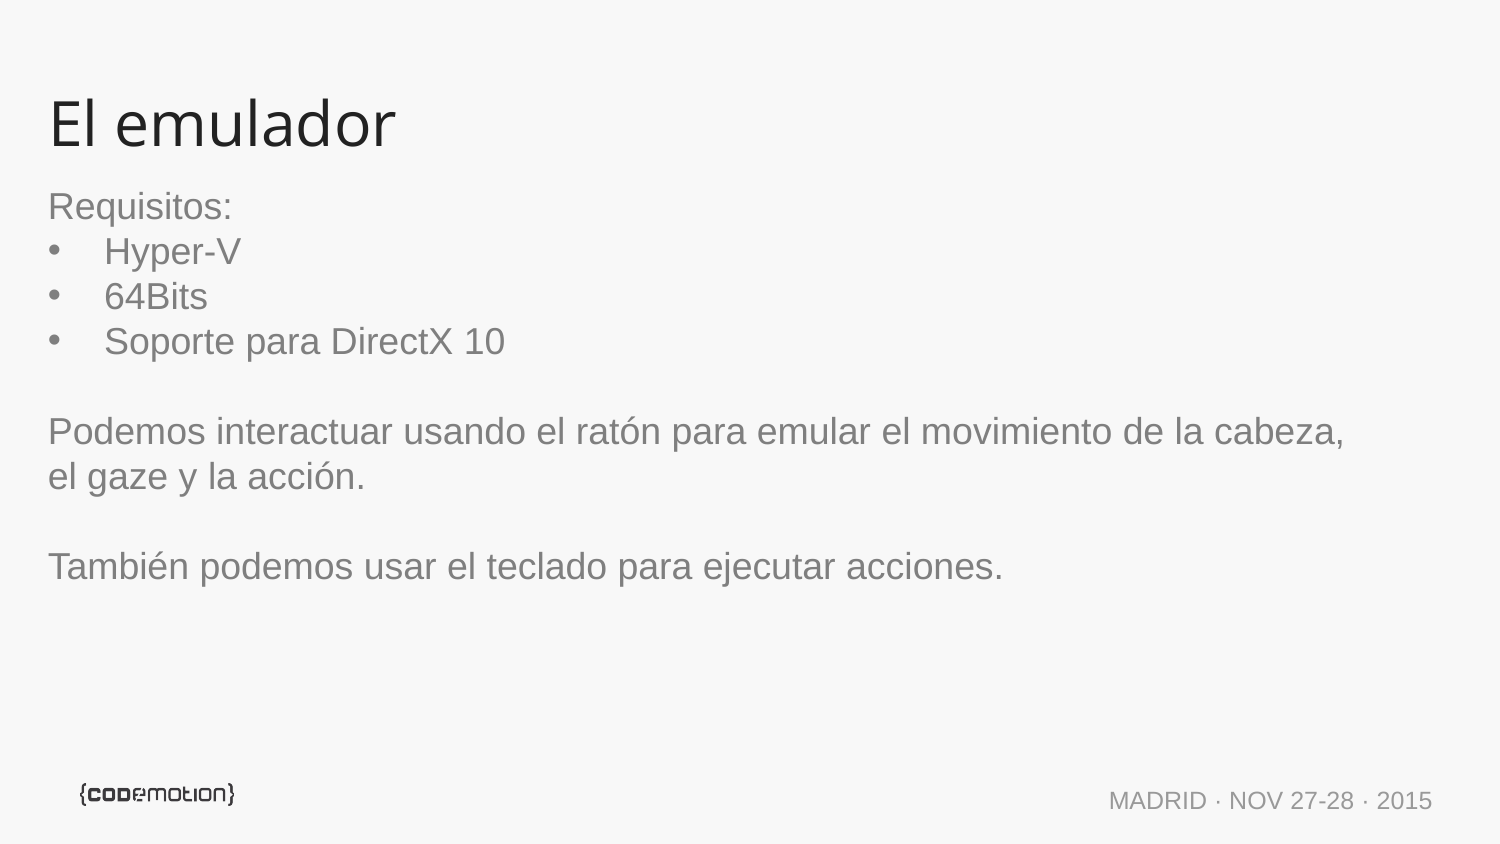

# El emulador
Requisitos:
Hyper-V
64Bits
Soporte para DirectX 10

Podemos interactuar usando el ratón para emular el movimiento de la cabeza, el gaze y la acción.

También podemos usar el teclado para ejecutar acciones.